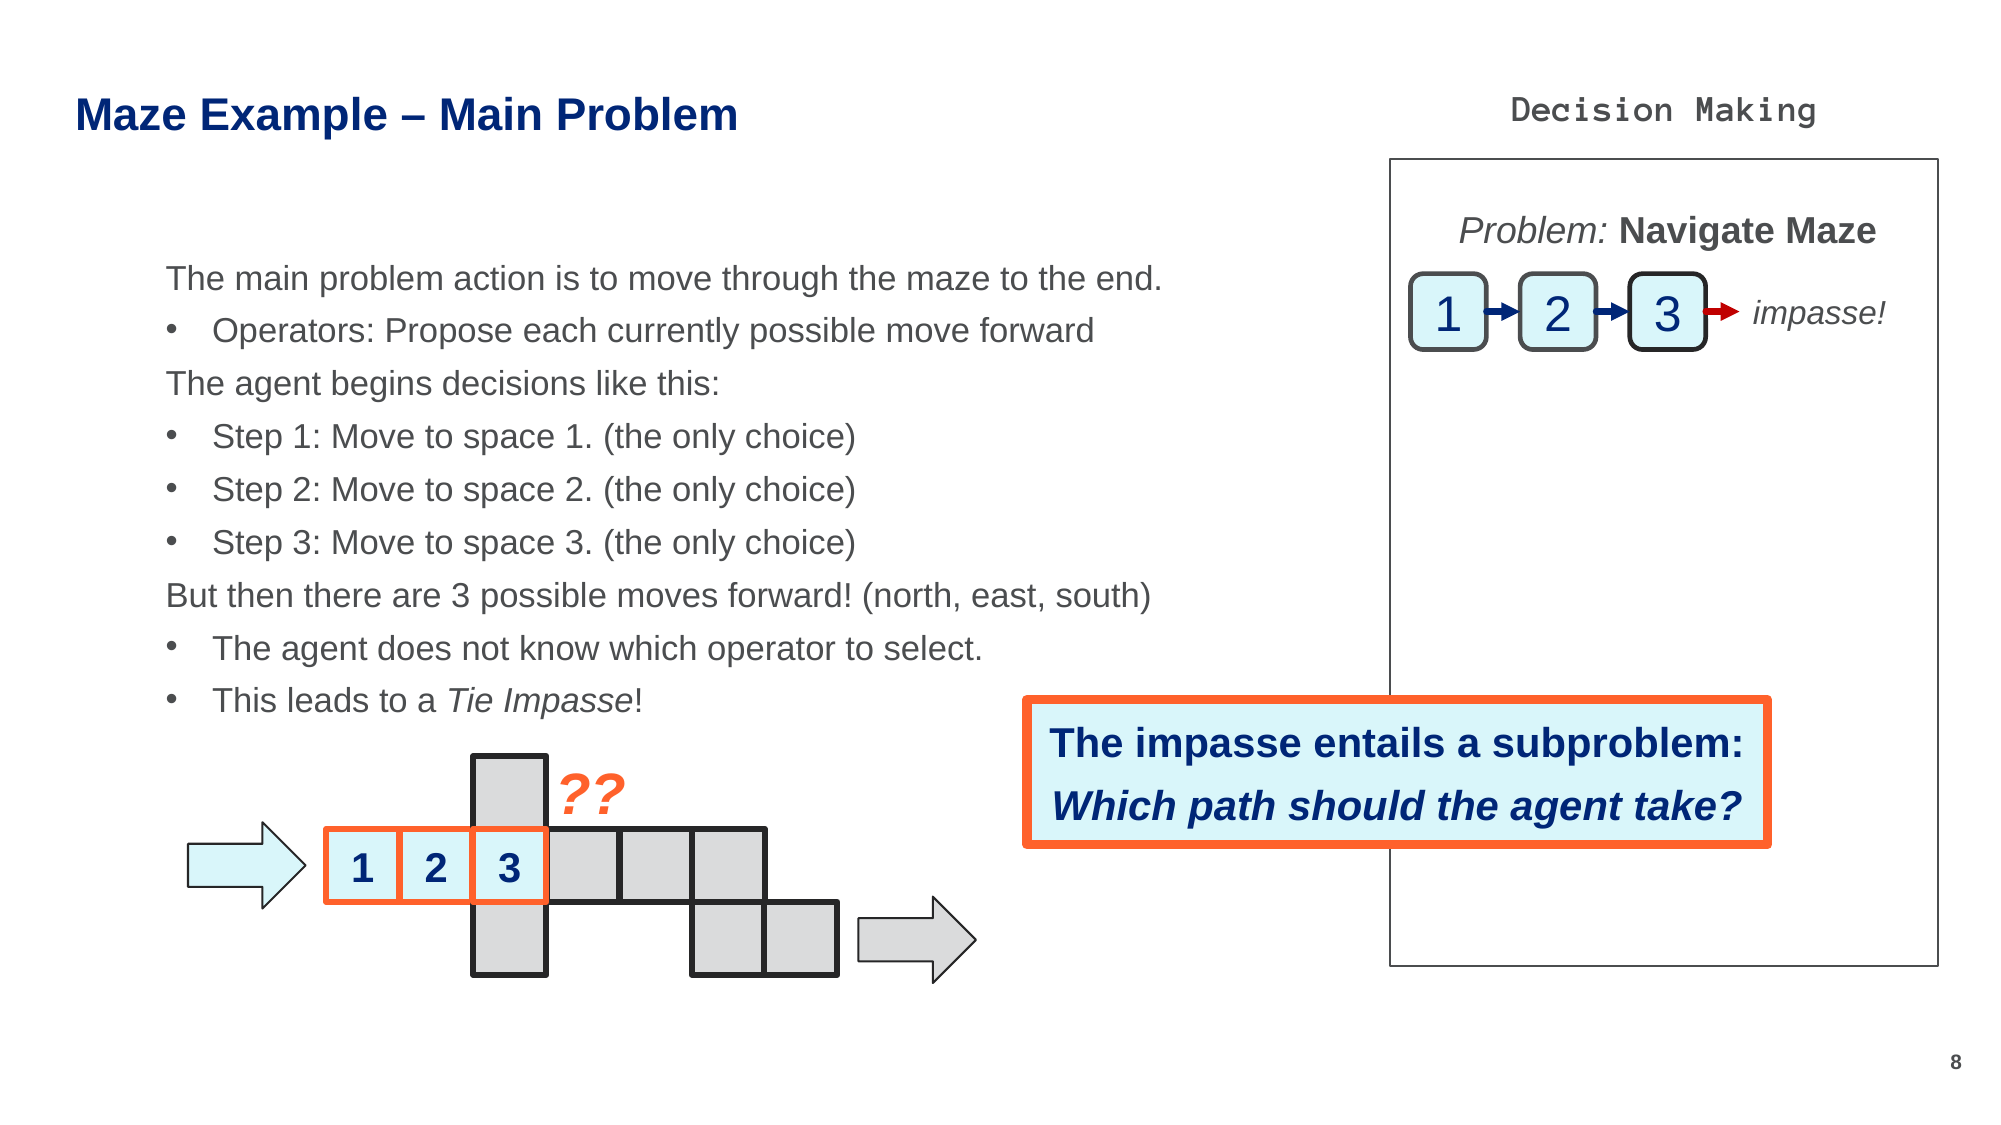

Decision Making
# Maze Example – Main Problem

Problem: Navigate Maze
1
2
3
The main problem action is to move through the maze to the end.
Operators: Propose each currently possible move forward
The agent begins decisions like this:
Step 1: Move to space 1. (the only choice)
Step 2: Move to space 2. (the only choice)
Step 3: Move to space 3. (the only choice)
But then there are 3 possible moves forward! (north, east, south)
The agent does not know which operator to select.
This leads to a Tie Impasse!

impasse!
The impasse entails a subproblem:
Which path should the agent take?

1
2
3

??